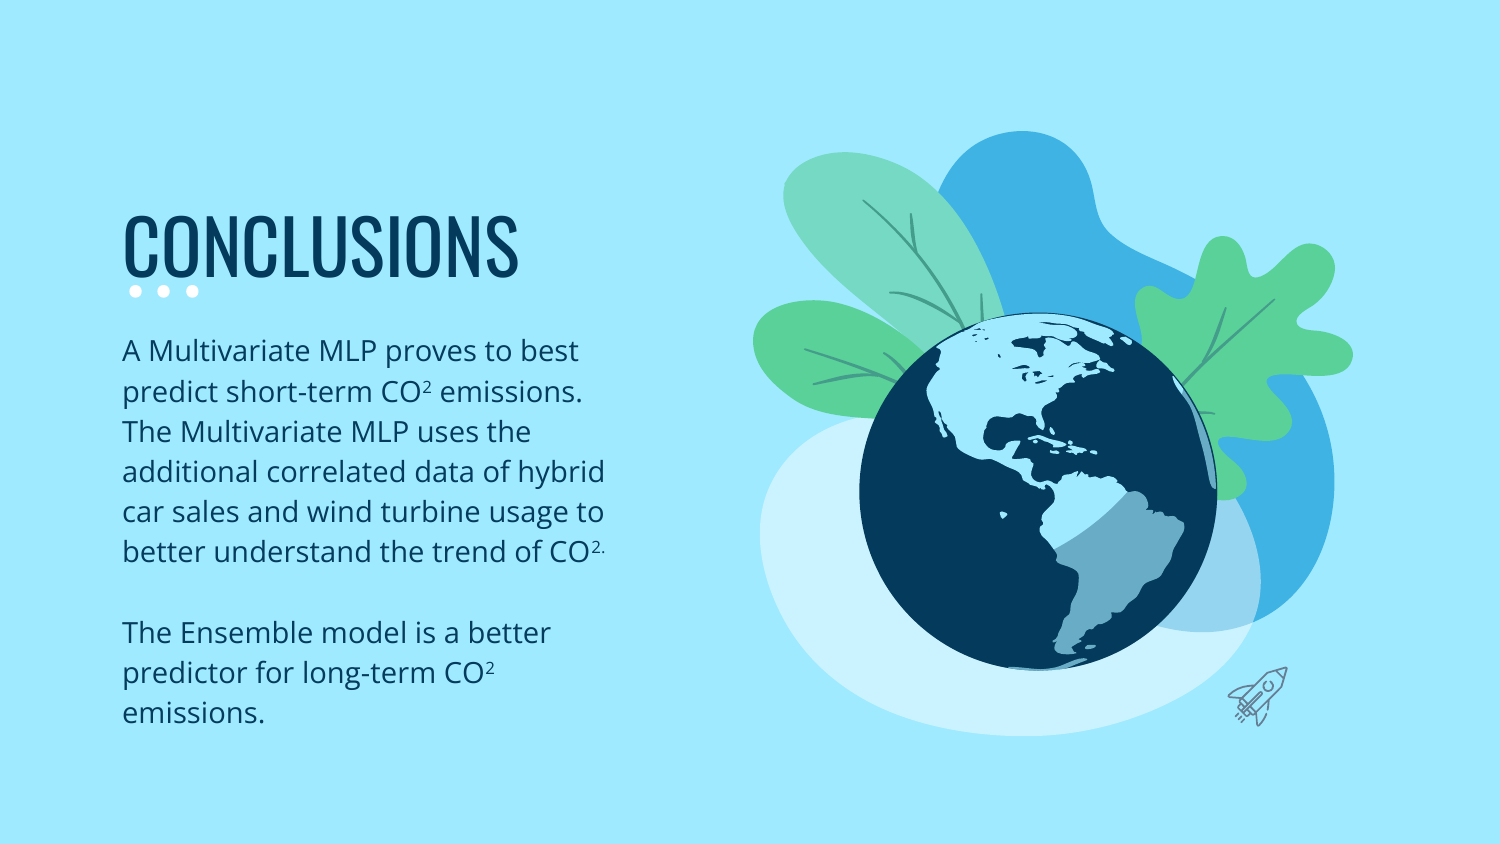

CONCLUSIONS

A Multivariate MLP proves to best predict short-term CO2 emissions. The Multivariate MLP uses the additional correlated data of hybrid car sales and wind turbine usage to better understand the trend of CO2.

The Ensemble model is a better predictor for long-term CO2 emissions.